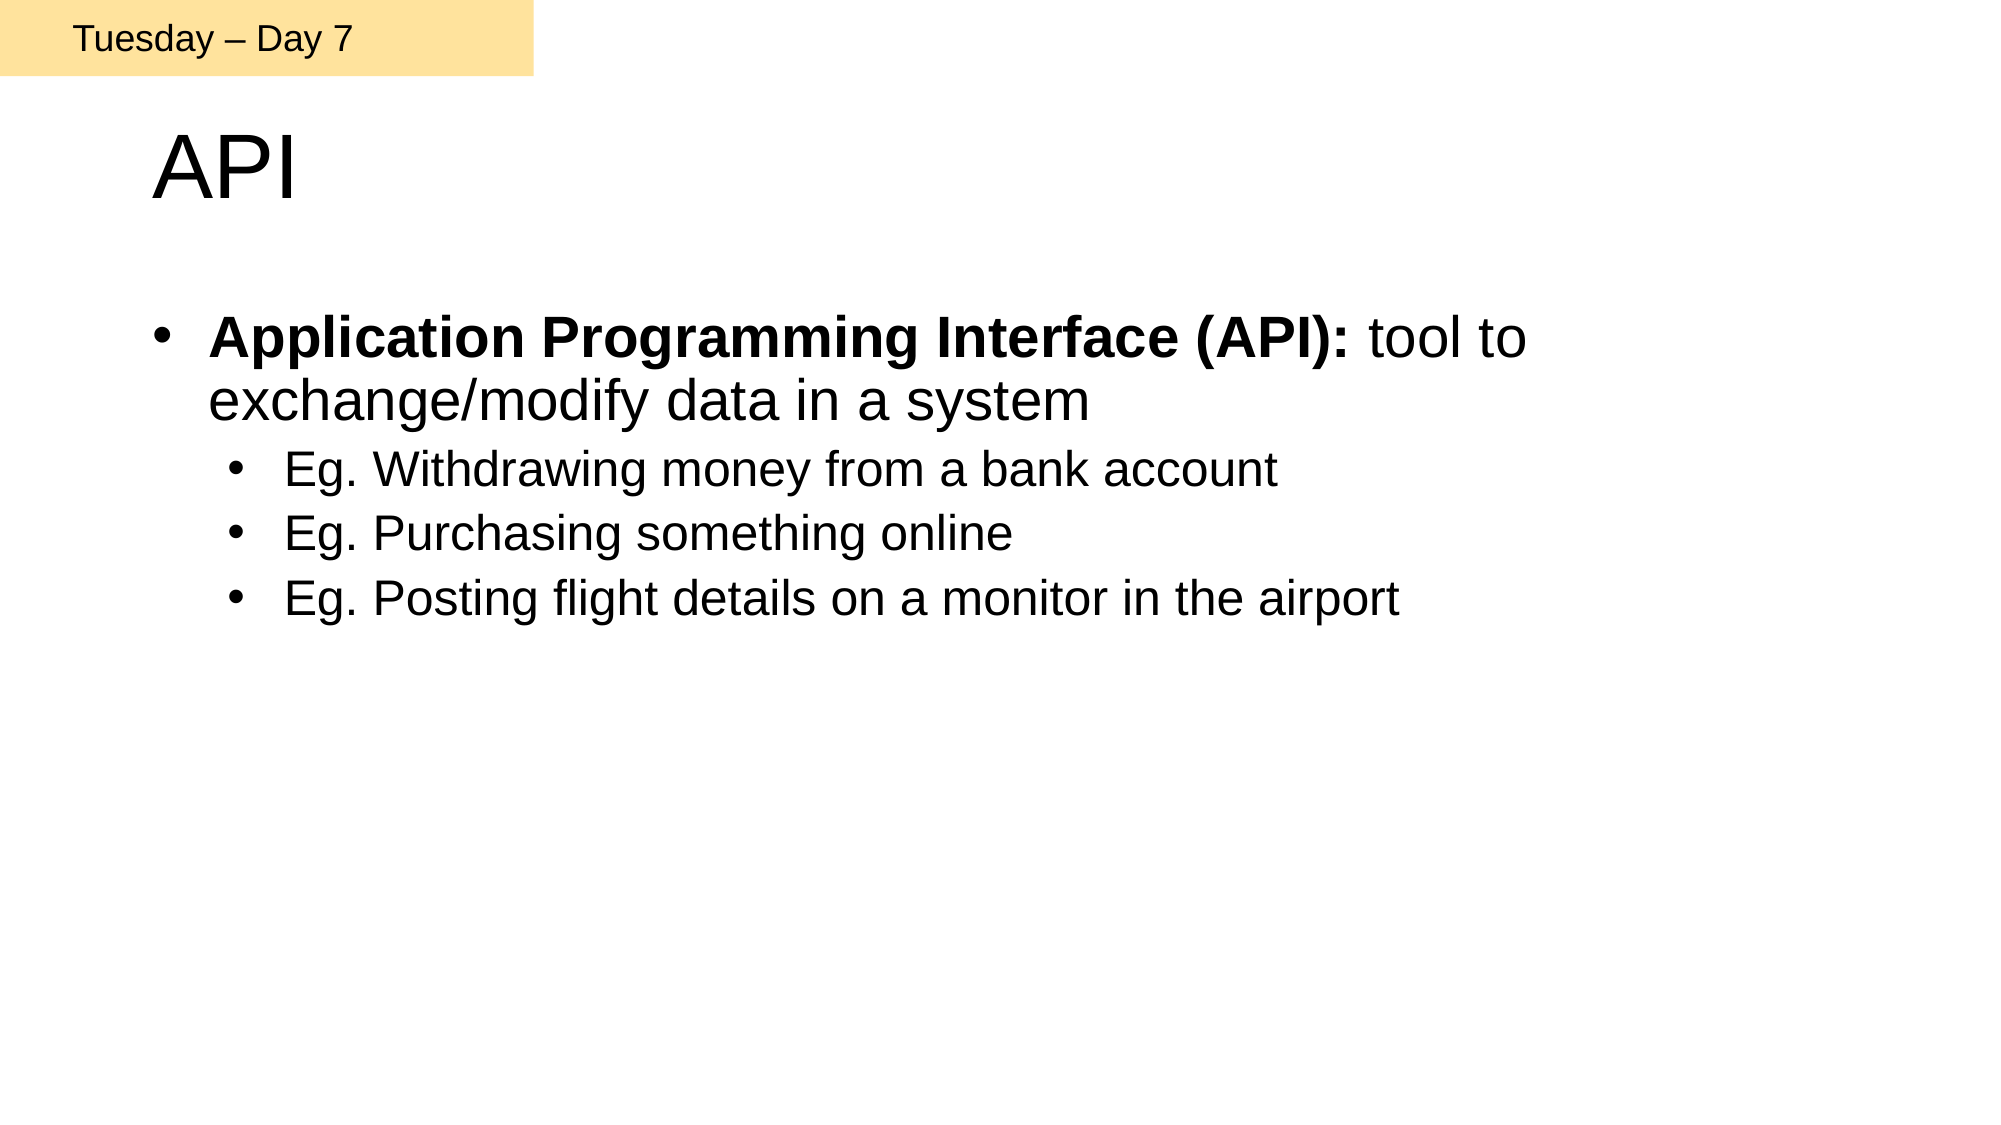

Tuesday – Day 7
# API
Application Programming Interface (API): tool to exchange/modify data in a system
Eg. Withdrawing money from a bank account
Eg. Purchasing something online
Eg. Posting flight details on a monitor in the airport